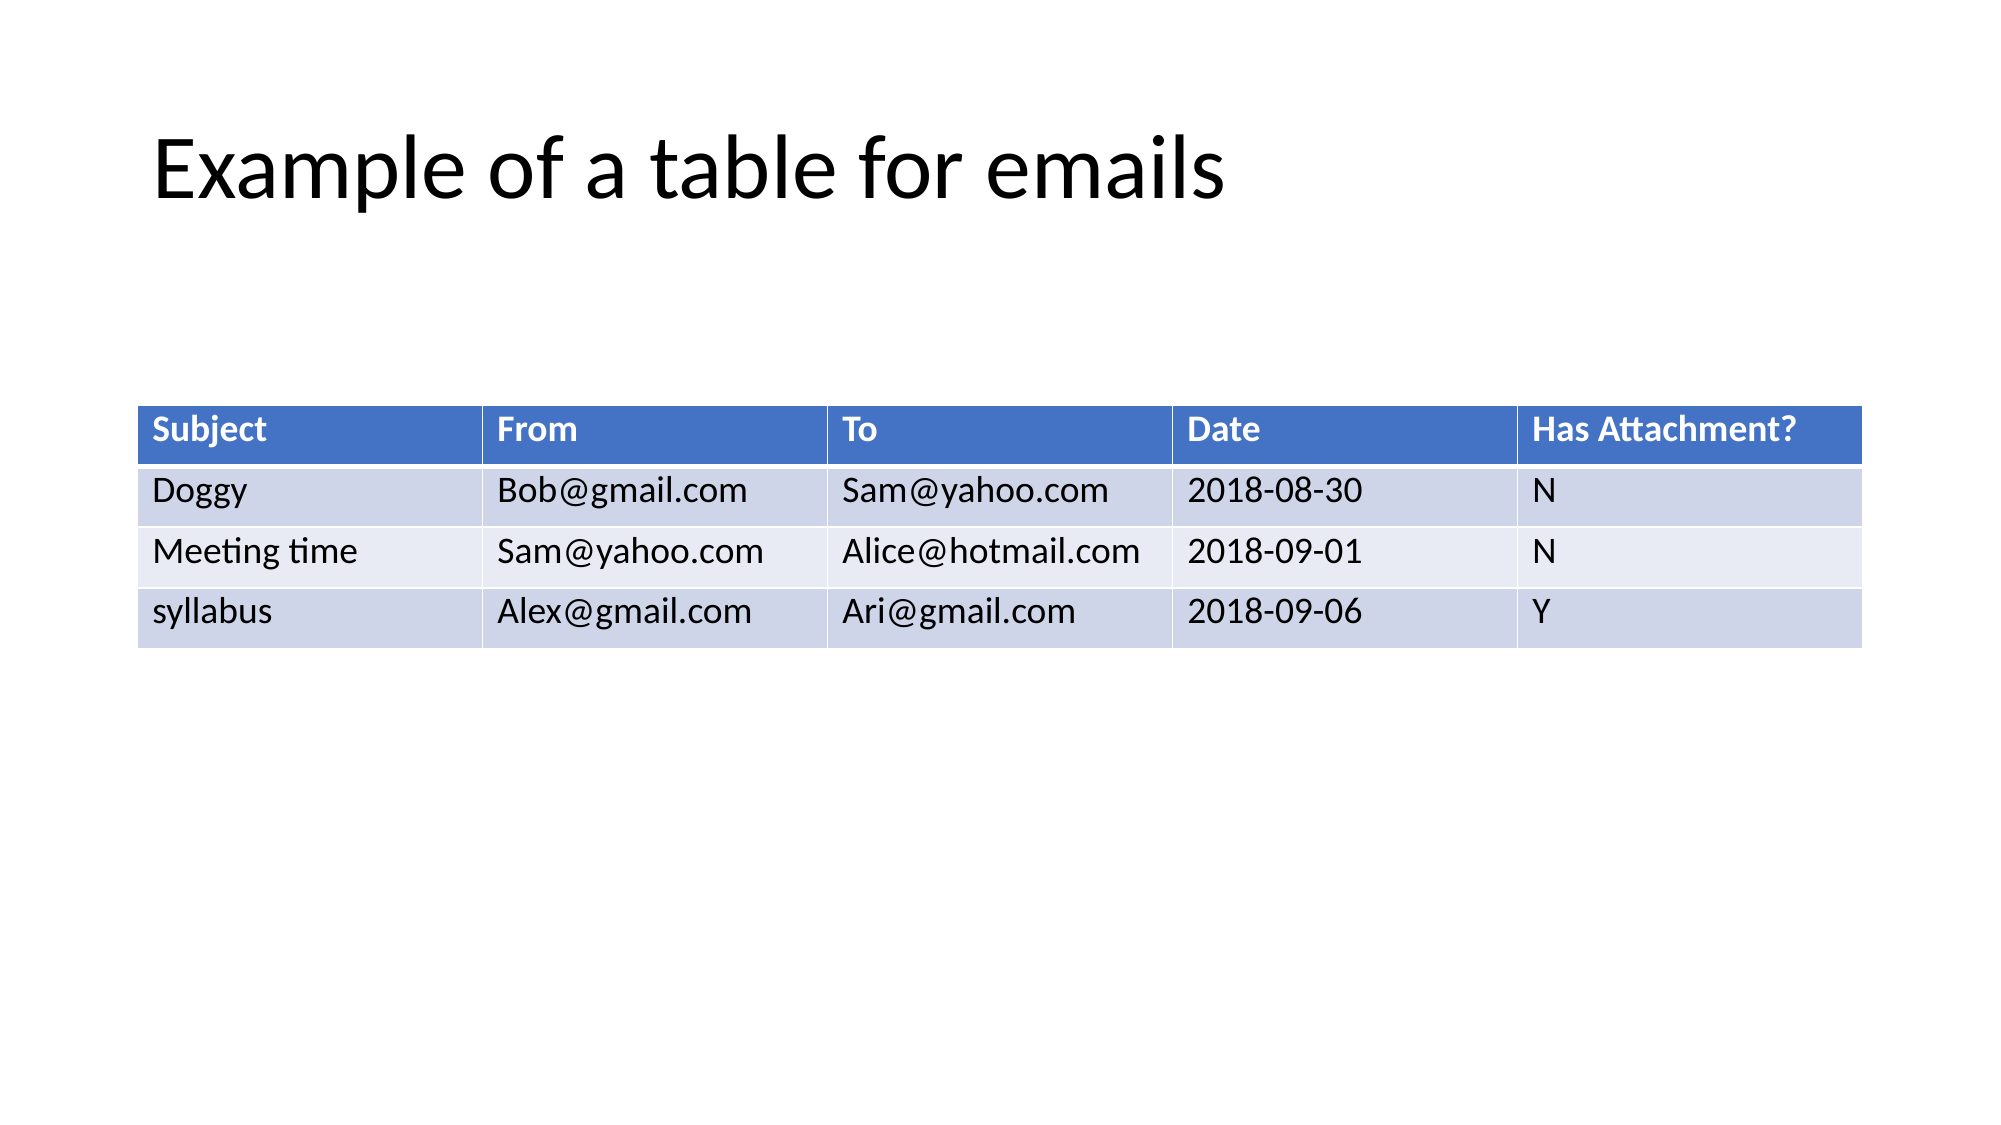

# Example of a table for emails
| Subject | From | To | Date | Has Attachment? |
| --- | --- | --- | --- | --- |
| Doggy | Bob@gmail.com | Sam@yahoo.com | 2018-08-30 | N |
| Meeting time | Sam@yahoo.com | Alice@hotmail.com | 2018-09-01 | N |
| syllabus | Alex@gmail.com | Ari@gmail.com | 2018-09-06 | Y |